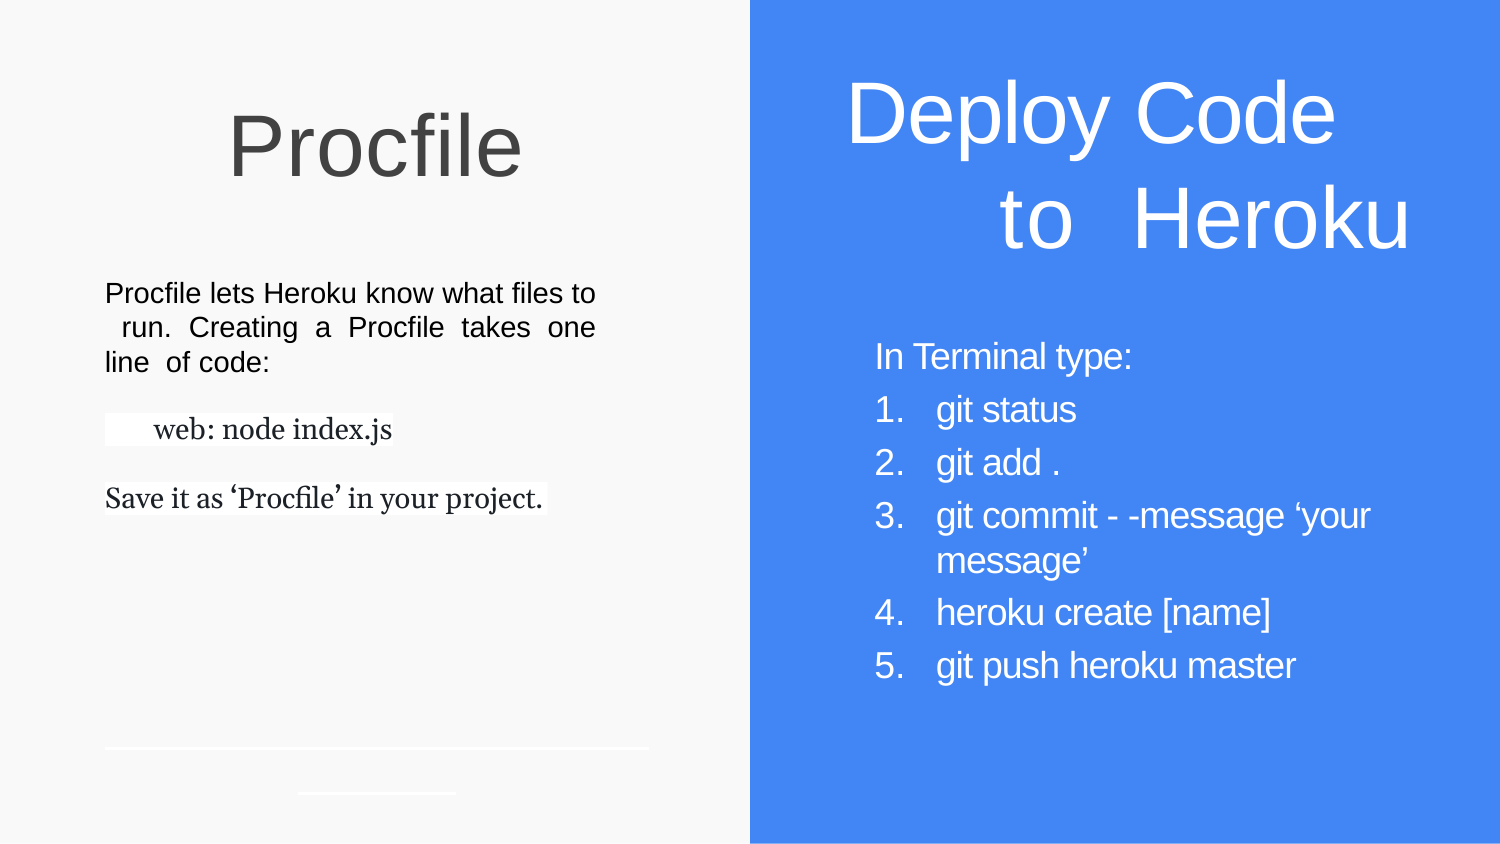

# Deploy Code to  Heroku
Procfile
Procfile lets Heroku know what files to  run. Creating a Procfile takes one line  of code:
In Terminal type:
git status
git add .
git commit - -message ‘your message’
heroku create [name]
git push heroku master
web: node index.js
Save it as ‘Procfile’ in your project.